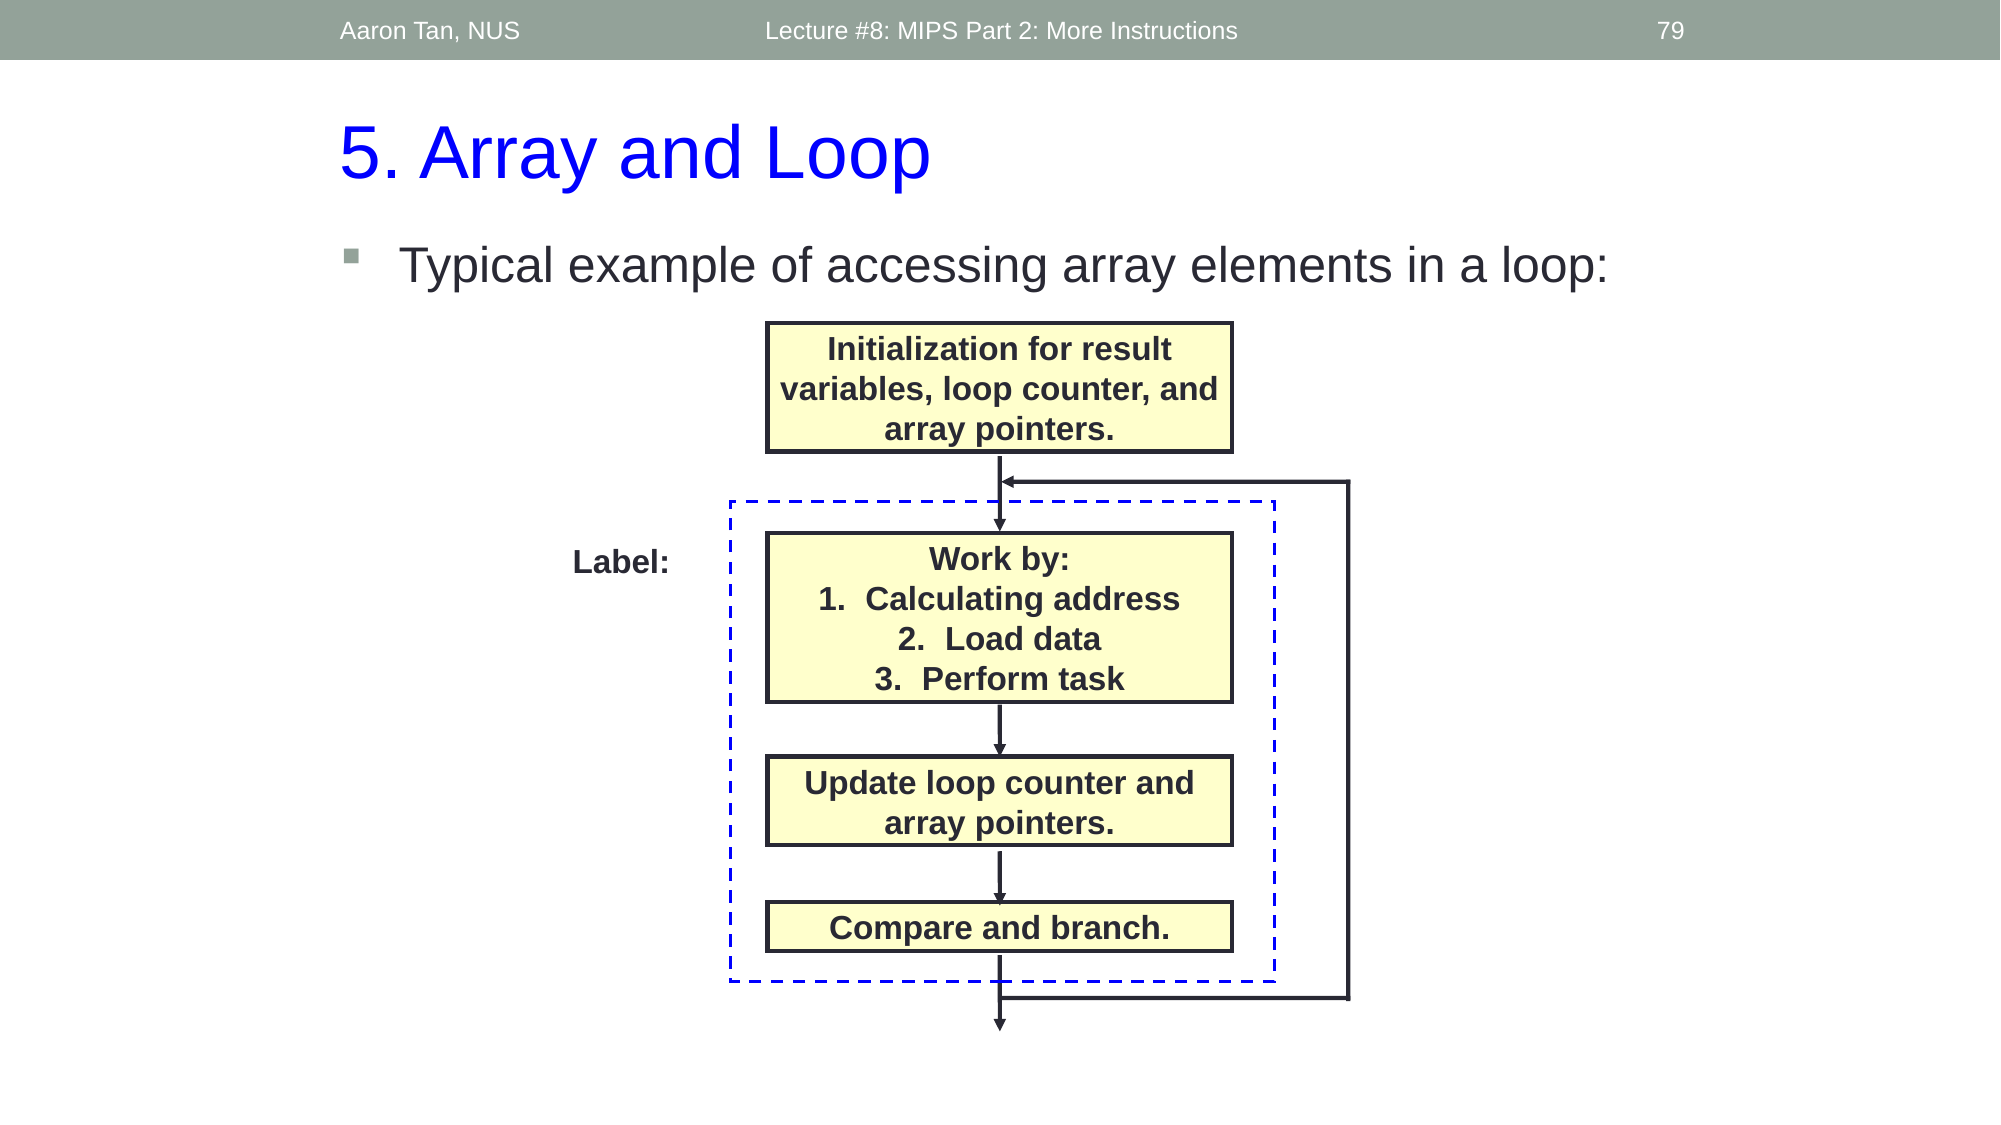

Aaron Tan, NUS
Lecture #8: MIPS Part 2: More Instructions
79
5. Array and Loop
Typical example of accessing array elements in a loop:
Initialization for result variables, loop counter, and array pointers.

Work by:
Calculating address
Load data
Perform task
Label:

Update loop counter and array pointers.

Compare and branch.